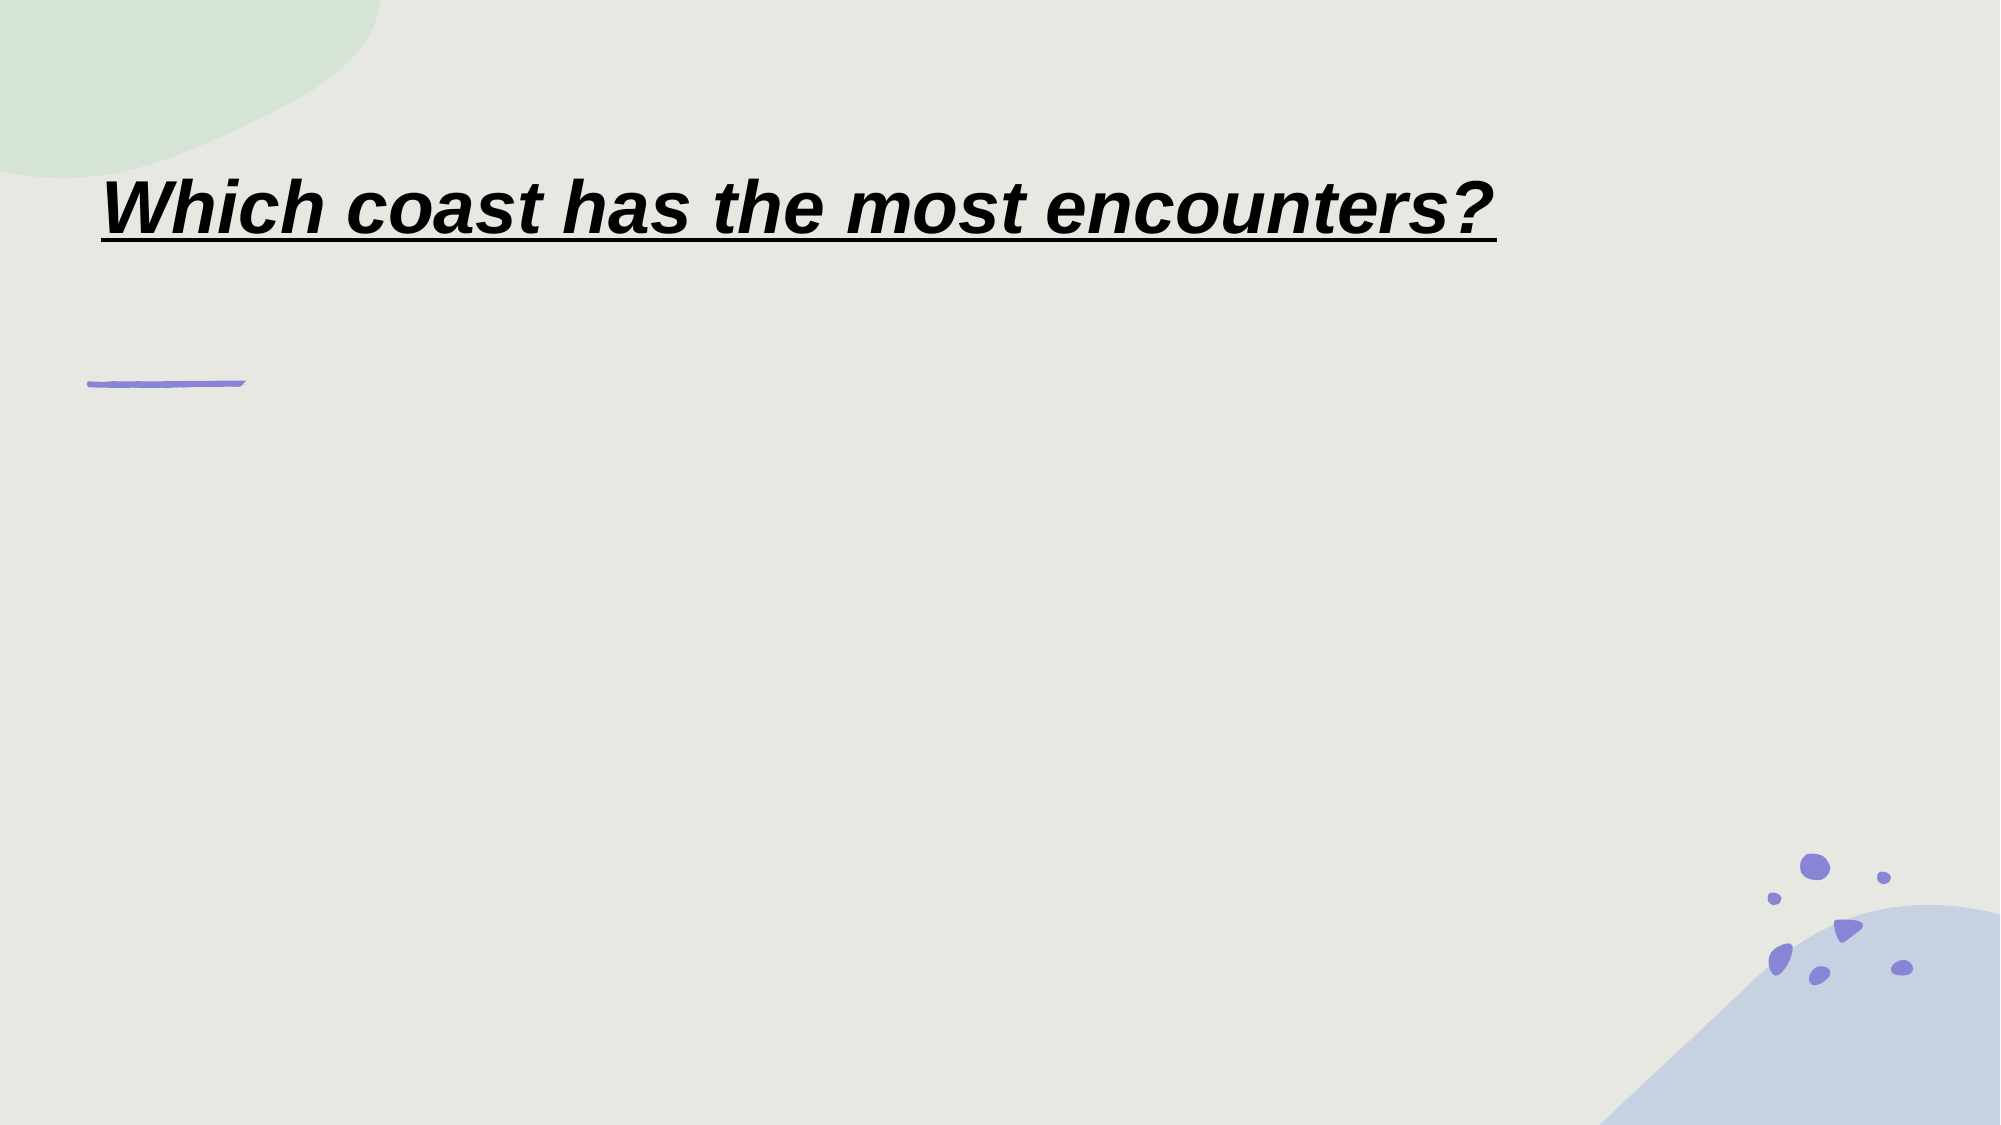

# Which coast has the most encounters?